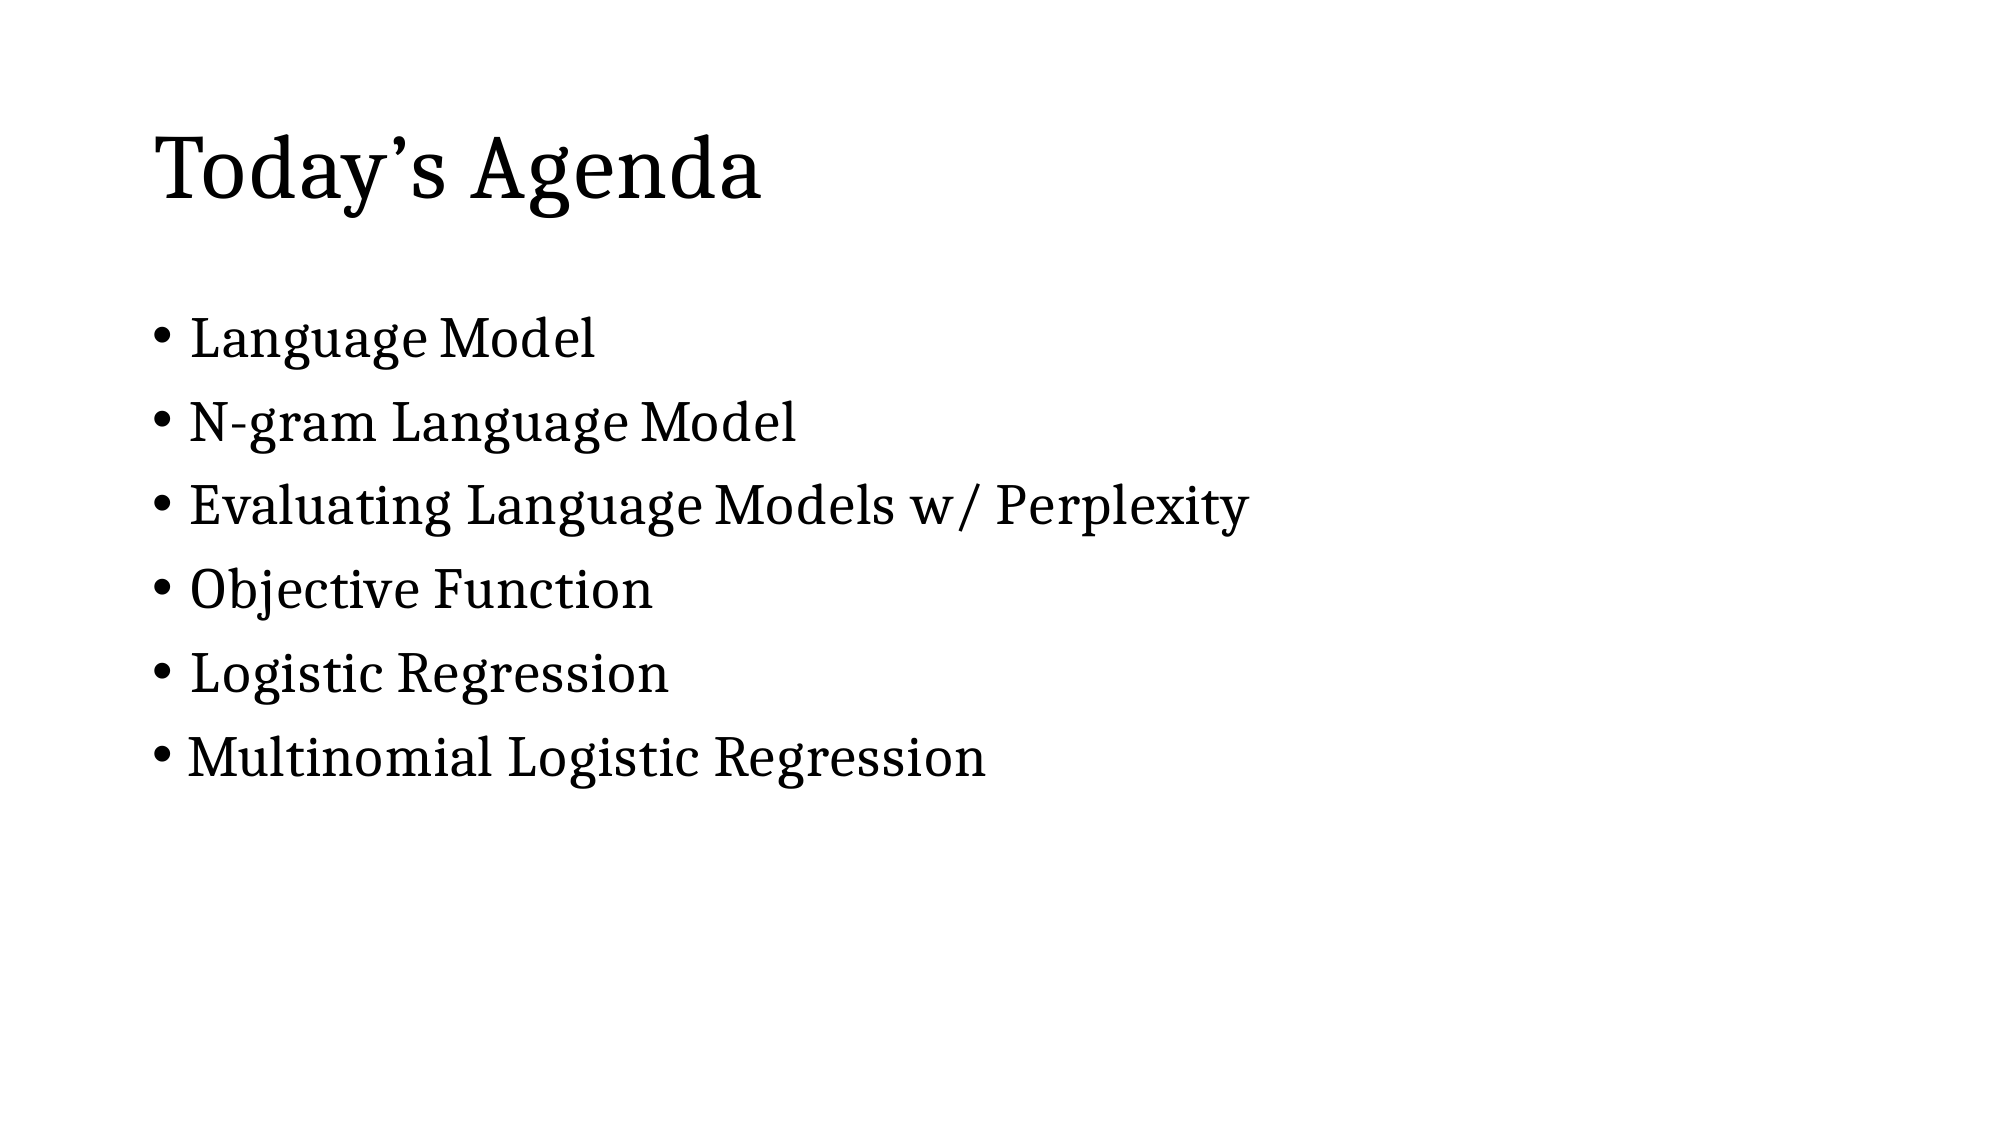

# Today’s Agenda
Language Model
N-gram Language Model
Evaluating Language Models w/ Perplexity
Objective Function
Logistic Regression
Multinomial Logistic Regression